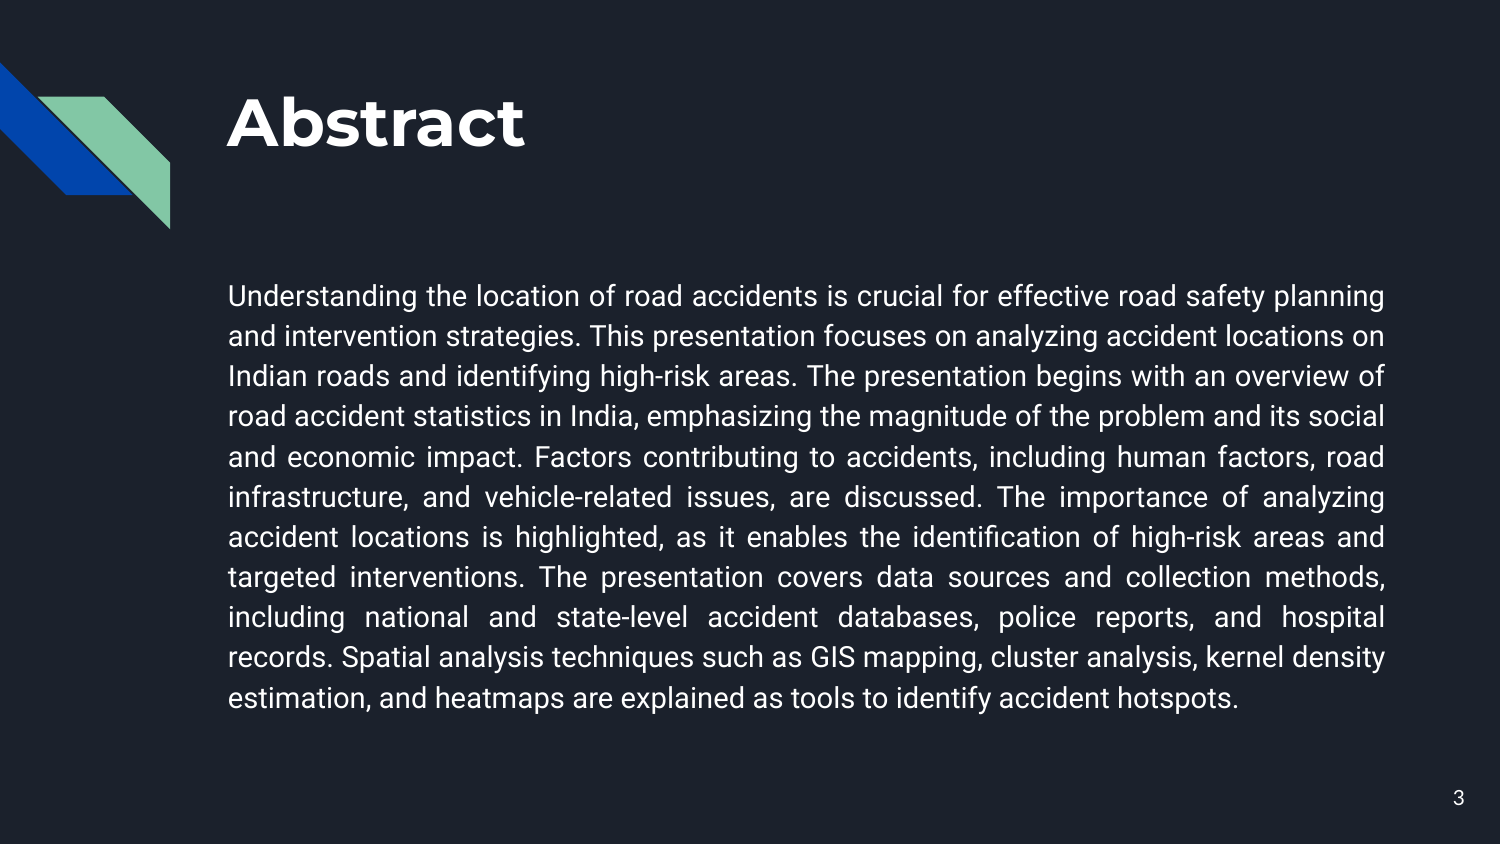

# Abstract
Understanding the location of road accidents is crucial for effective road safety planning and intervention strategies. This presentation focuses on analyzing accident locations on Indian roads and identifying high-risk areas. The presentation begins with an overview of road accident statistics in India, emphasizing the magnitude of the problem and its social and economic impact. Factors contributing to accidents, including human factors, road infrastructure, and vehicle-related issues, are discussed. The importance of analyzing accident locations is highlighted, as it enables the identification of high-risk areas and targeted interventions. The presentation covers data sources and collection methods, including national and state-level accident databases, police reports, and hospital records. Spatial analysis techniques such as GIS mapping, cluster analysis, kernel density estimation, and heatmaps are explained as tools to identify accident hotspots.
3